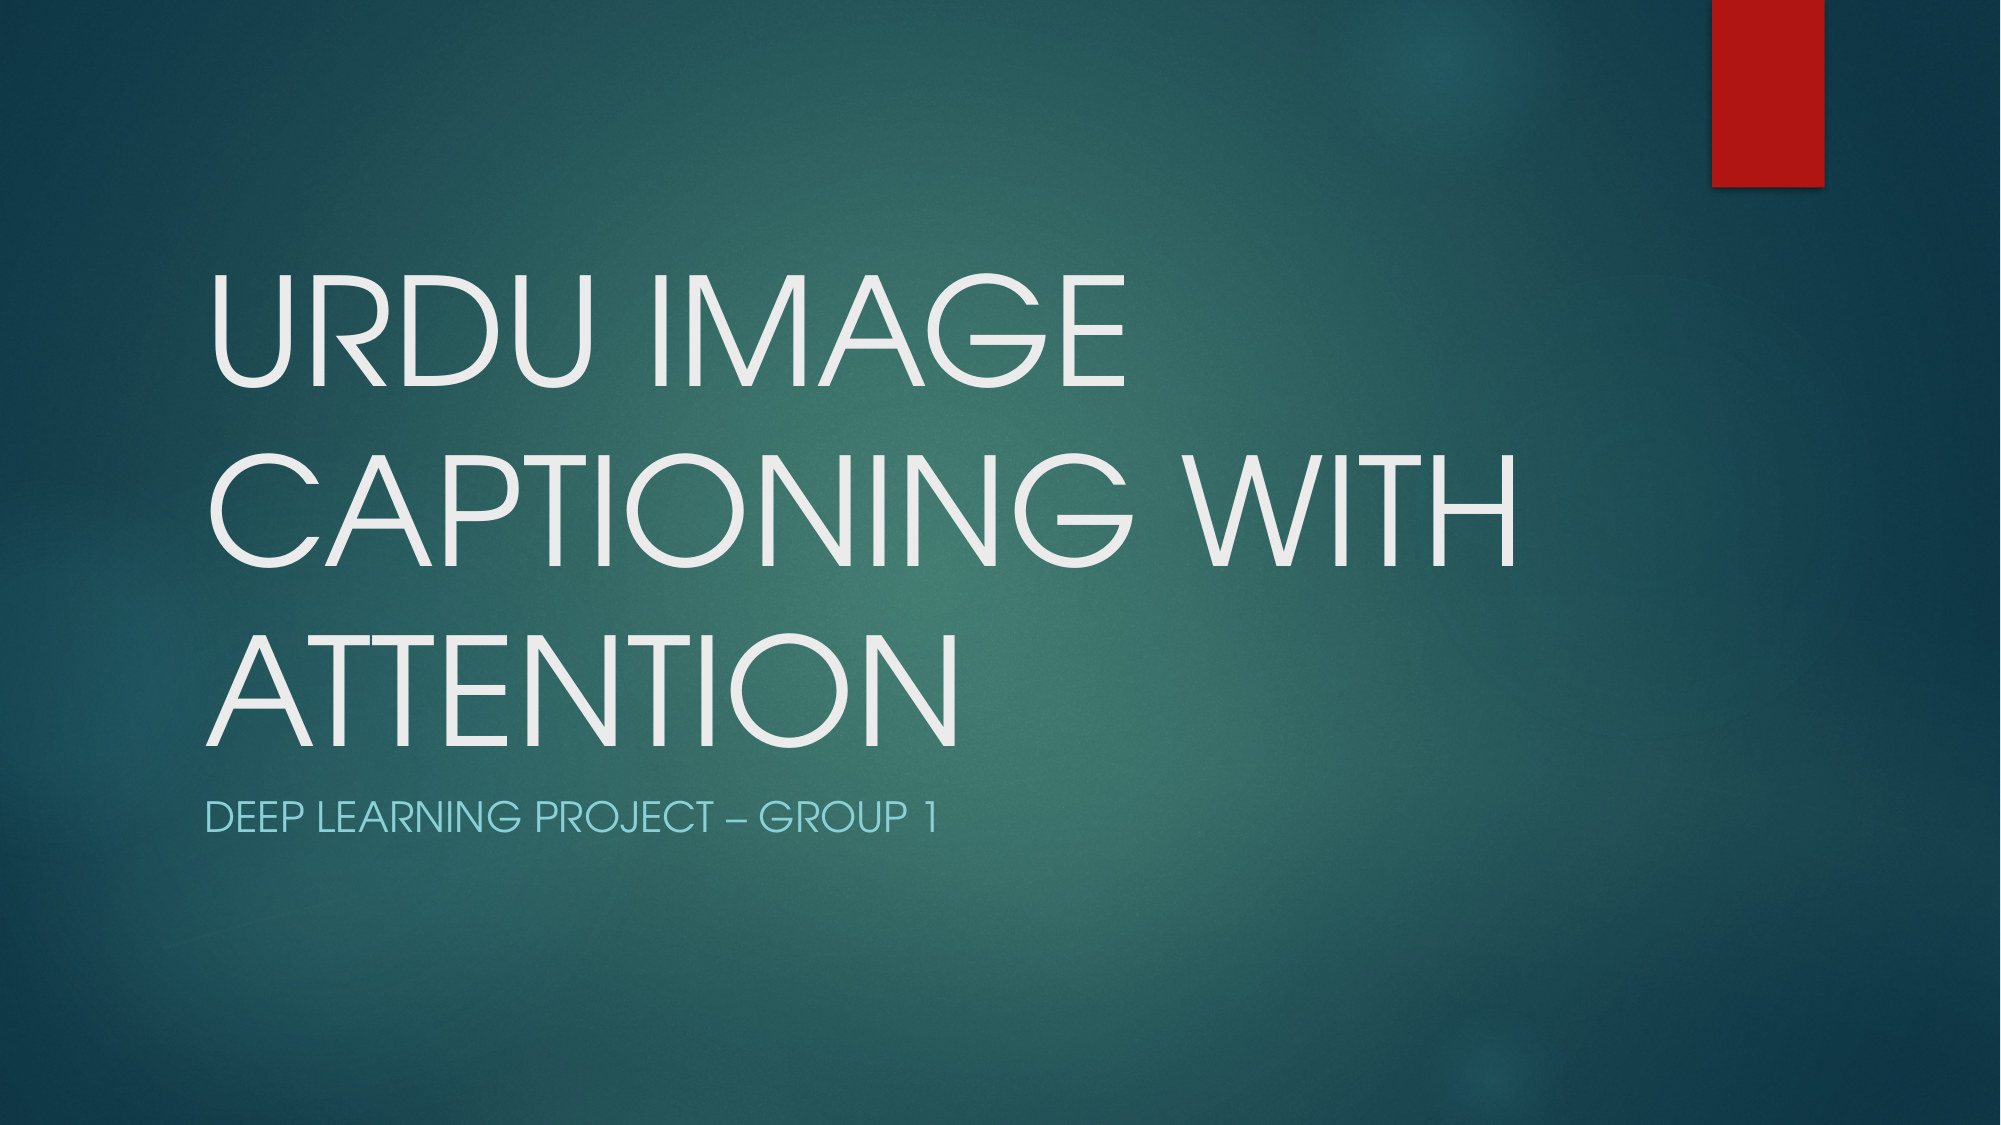

# URDU IMAGE CAPTIONING WITH ATTENTION
Deep Learning Project – Group 1